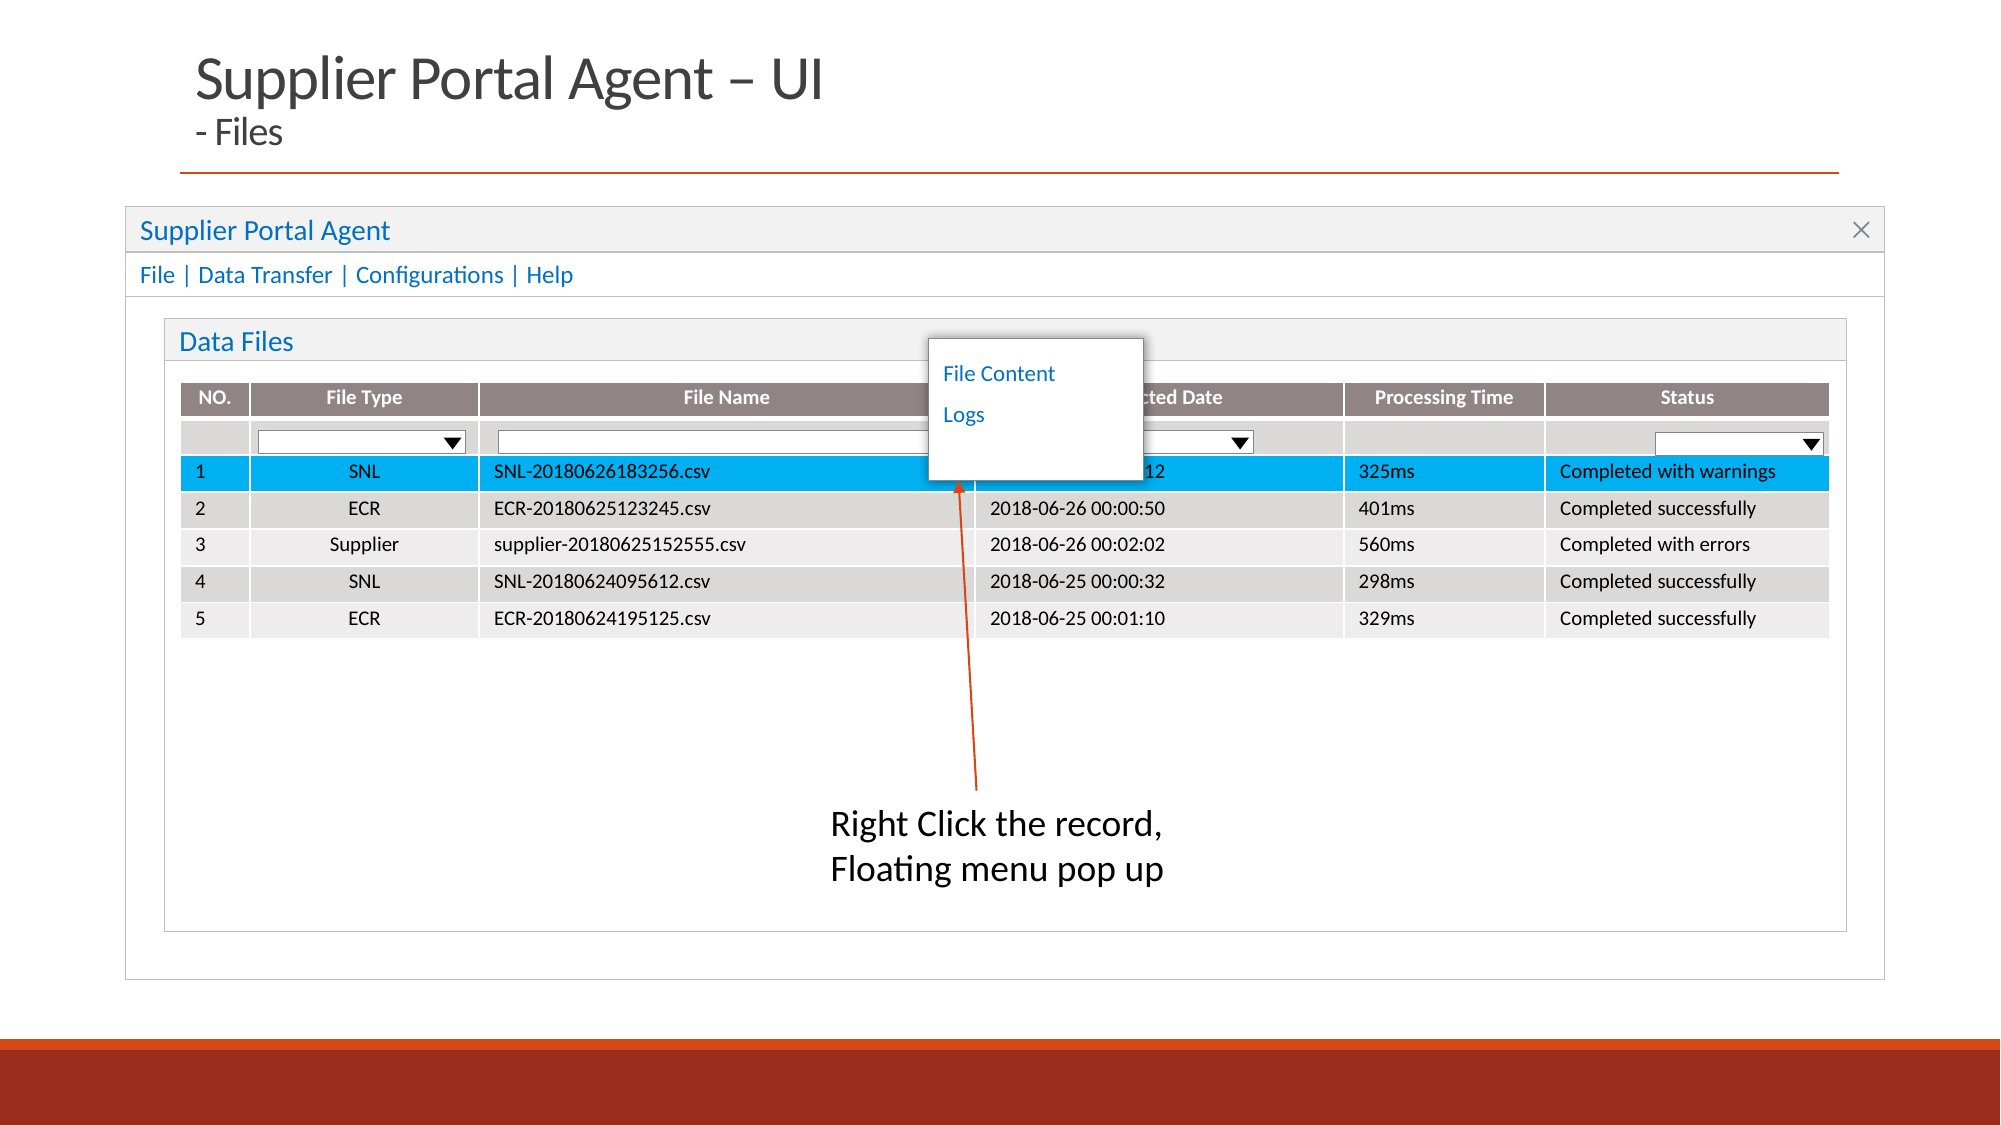

# Supplier Portal Agent – UI - Files

Supplier Portal Agent

File | Data Transfer | Configurations | Help

Data Files
File Content
Logs
| NO. | File Type | File Name | Extracted Date | Processing Time | Status |
| --- | --- | --- | --- | --- | --- |
|  |  |  |  |  |  |
| 1 | SNL | SNL-20180626183256.csv | 2018-06-27 00:01:12 | 325ms | Completed with warnings |
| 2 | ECR | ECR-20180625123245.csv | 2018-06-26 00:00:50 | 401ms | Completed successfully |
| 3 | Supplier | supplier-20180625152555.csv | 2018-06-26 00:02:02 | 560ms | Completed with errors |
| 4 | SNL | SNL-20180624095612.csv | 2018-06-25 00:00:32 | 298ms | Completed successfully |
| 5 | ECR | ECR-20180624195125.csv | 2018-06-25 00:01:10 | 329ms | Completed successfully |

Right Click the record,
Floating menu pop up